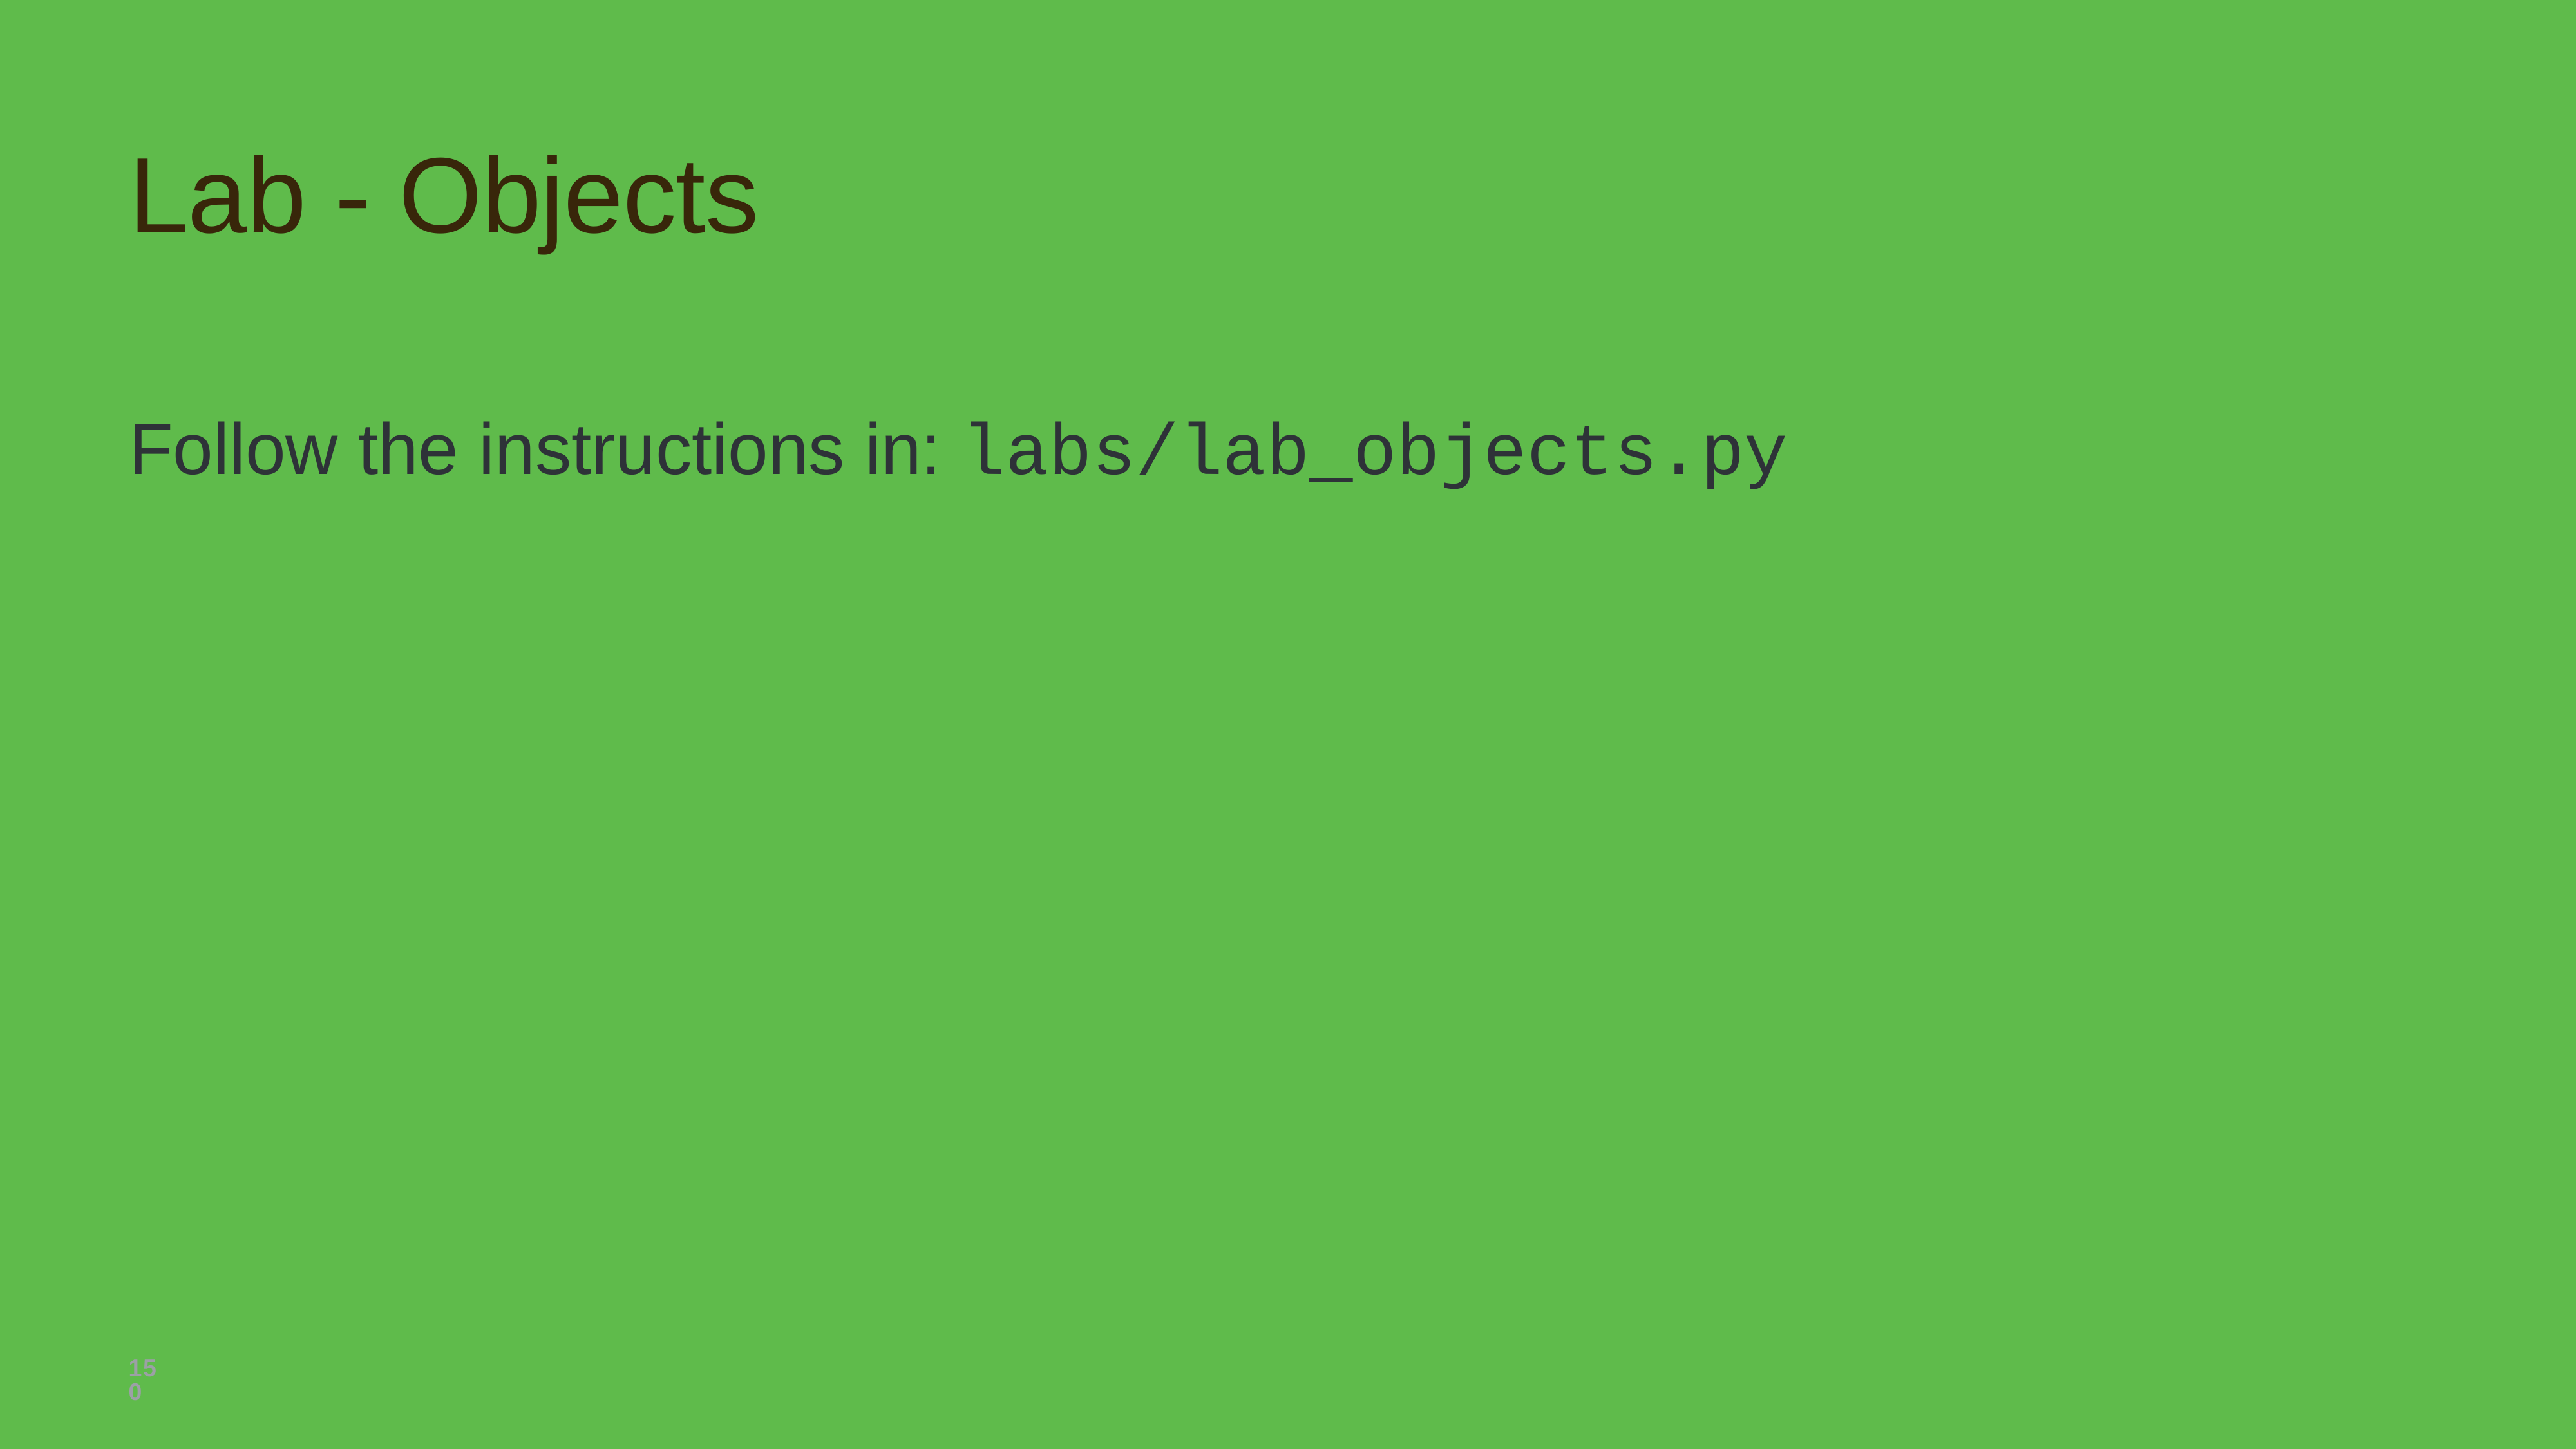

# Lab - Objects

Follow the instructions in: labs/lab_objects.py

150